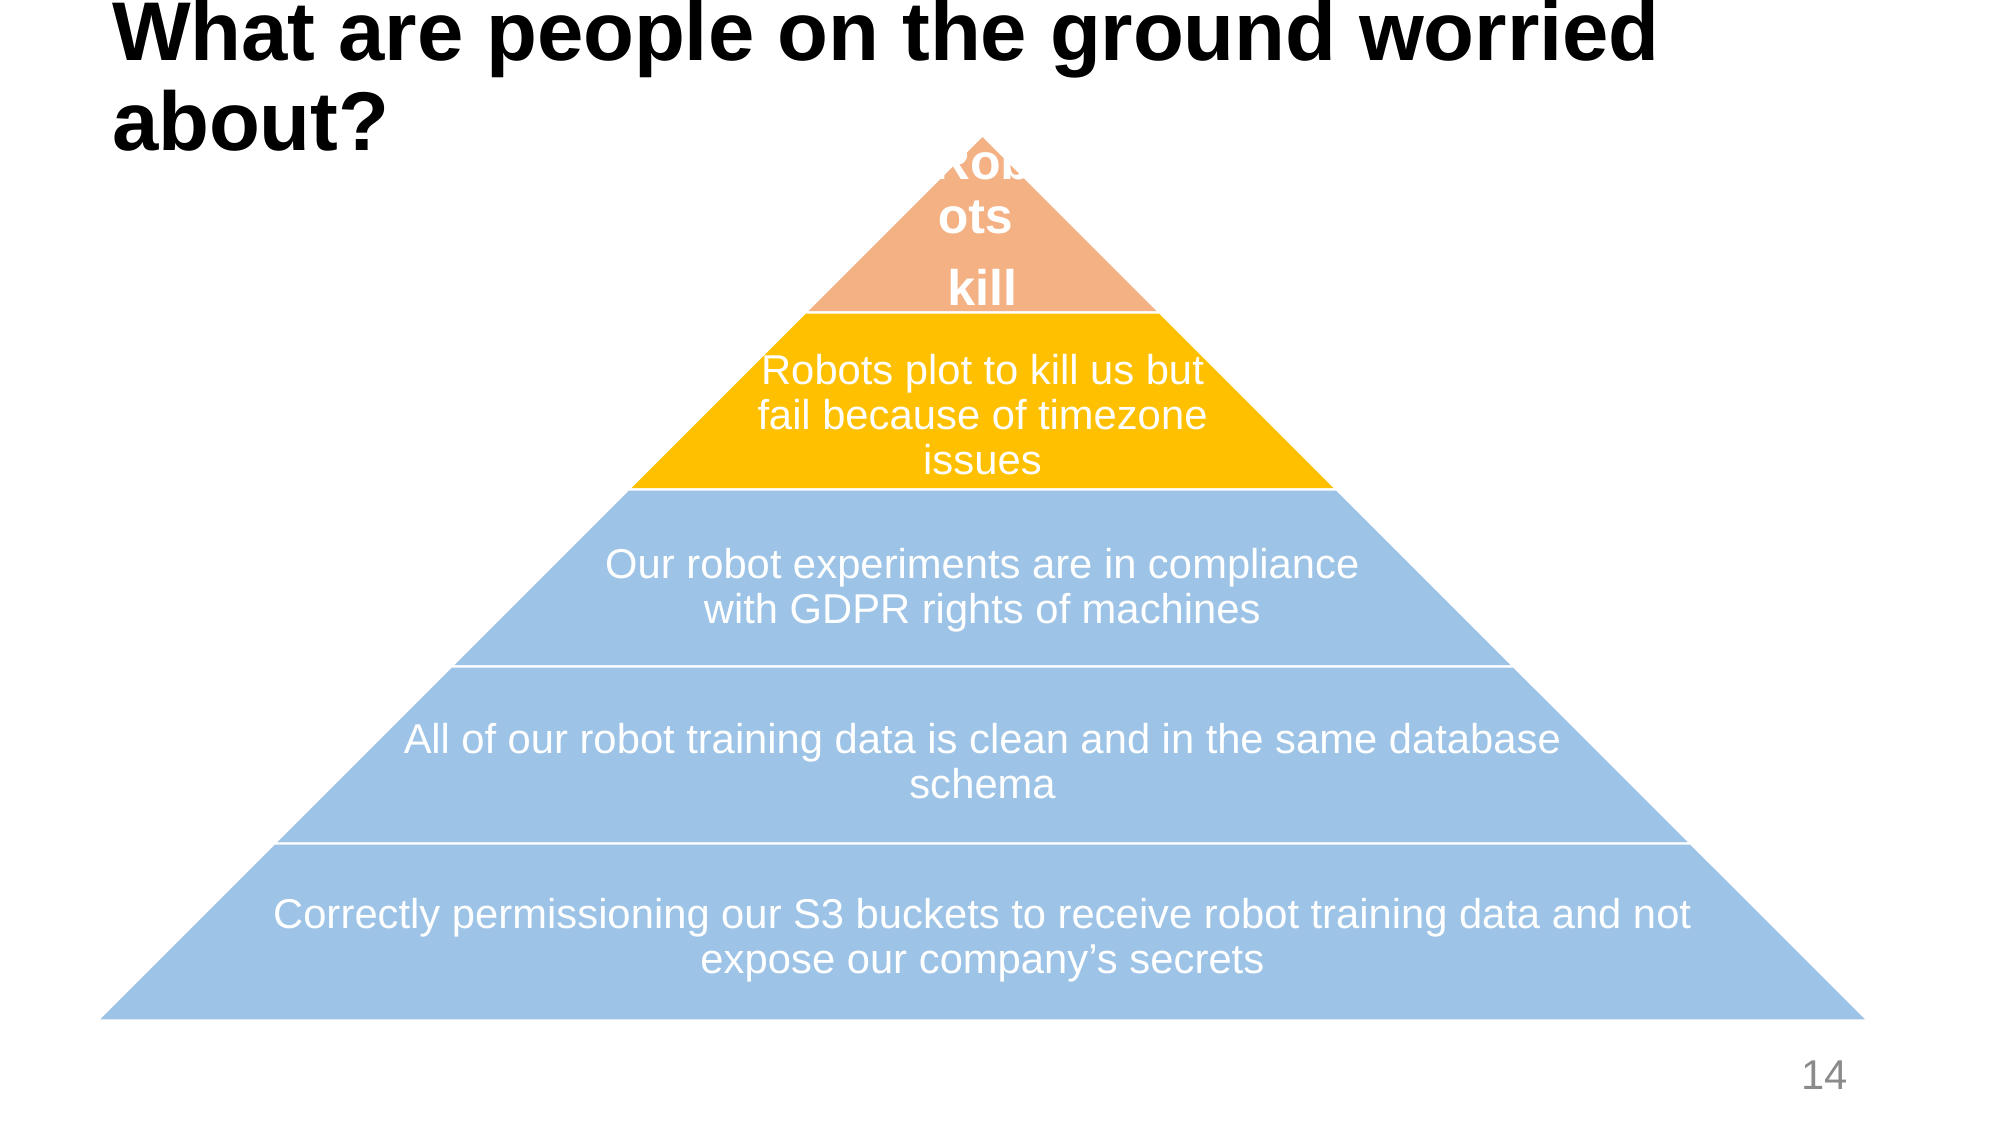

# What are people on the ground worried about?
Robots
kill us
Robots plot to kill us but fail because of timezone issues
Our robot experiments are in compliance with GDPR rights of machines
All of our robot training data is clean and in the same database schema
Correctly permissioning our S3 buckets to receive robot training data and not expose our company’s secrets
14